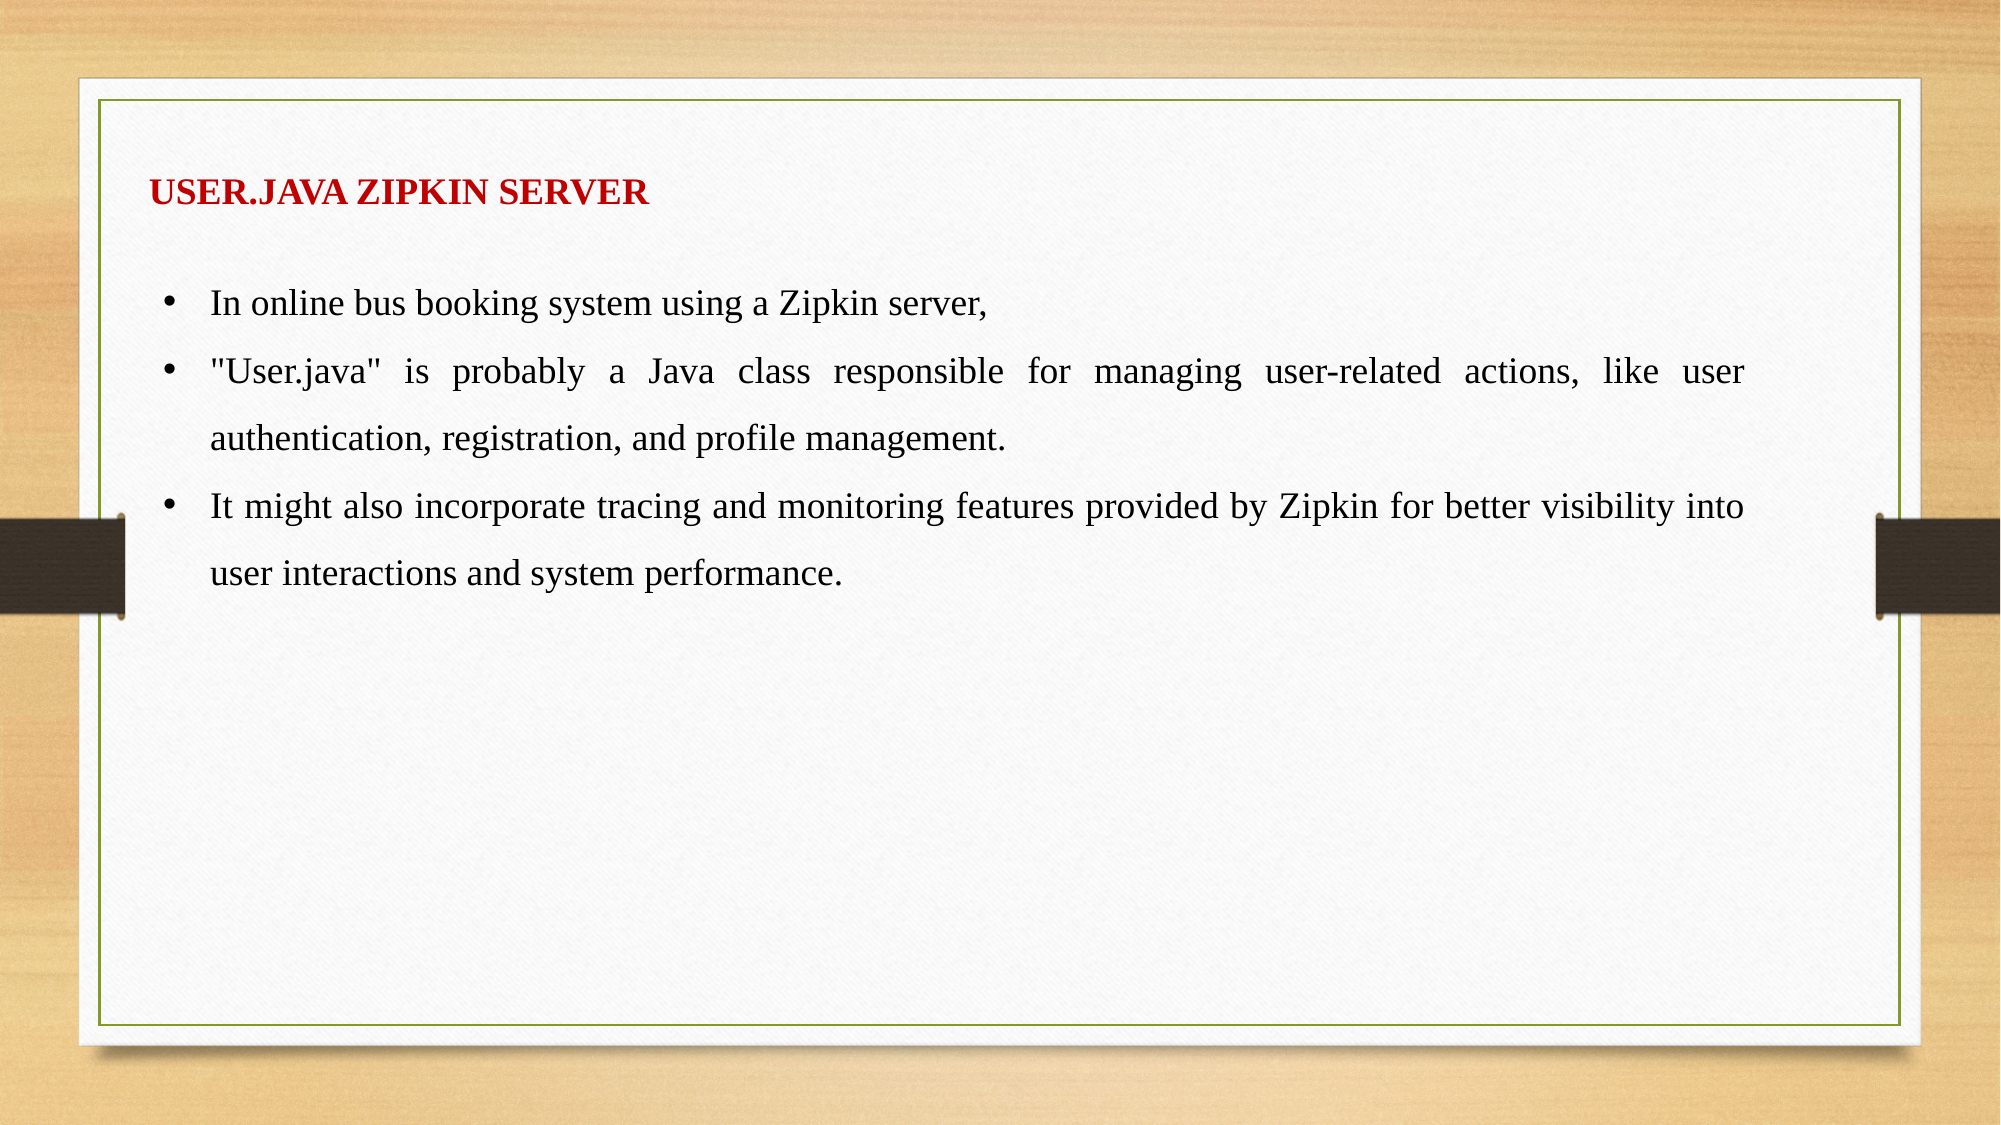

USER.JAVA ZIPKIN SERVER
In online bus booking system using a Zipkin server,
"User.java" is probably a Java class responsible for managing user-related actions, like user authentication, registration, and profile management.
It might also incorporate tracing and monitoring features provided by Zipkin for better visibility into user interactions and system performance.